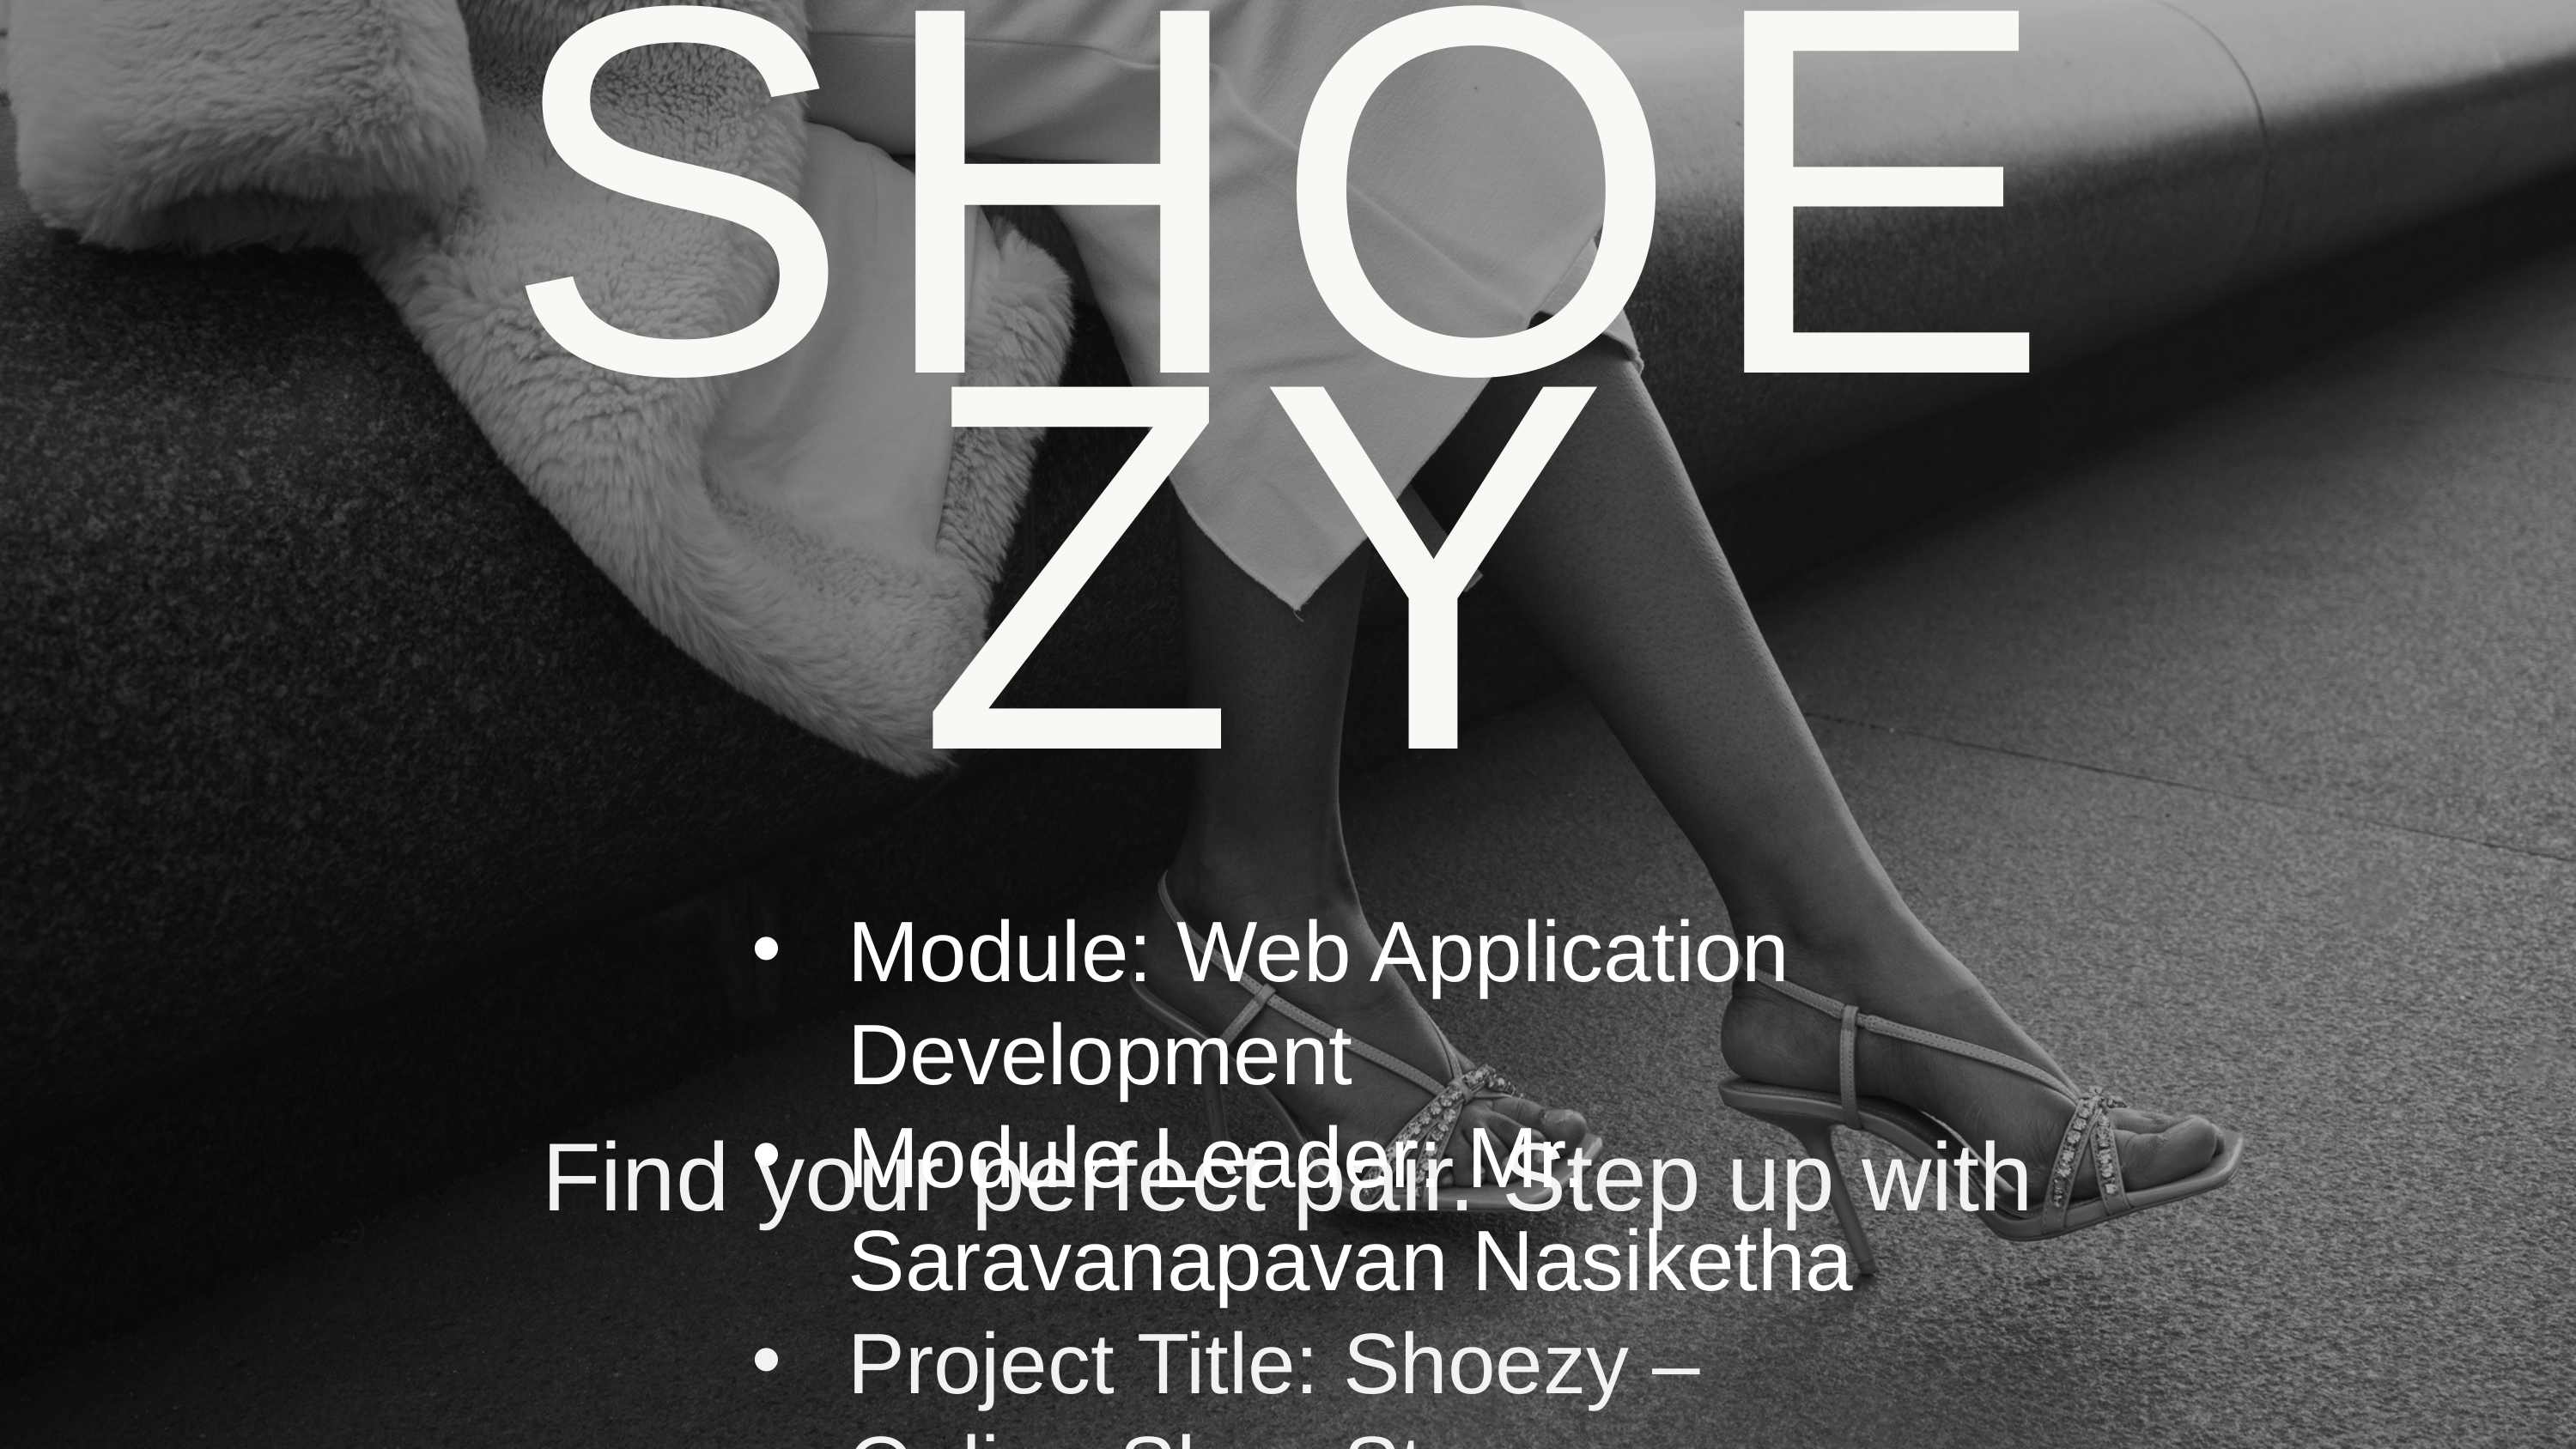

SHOEZY
Find your perfect pair. Step up with Shoezy

Module: Web Application Development
Module Leader: Mr. Saravanapavan Nasiketha
Project Title: Shoezy – Online Shoe Store
Date : 17.09.2025
GROUP U